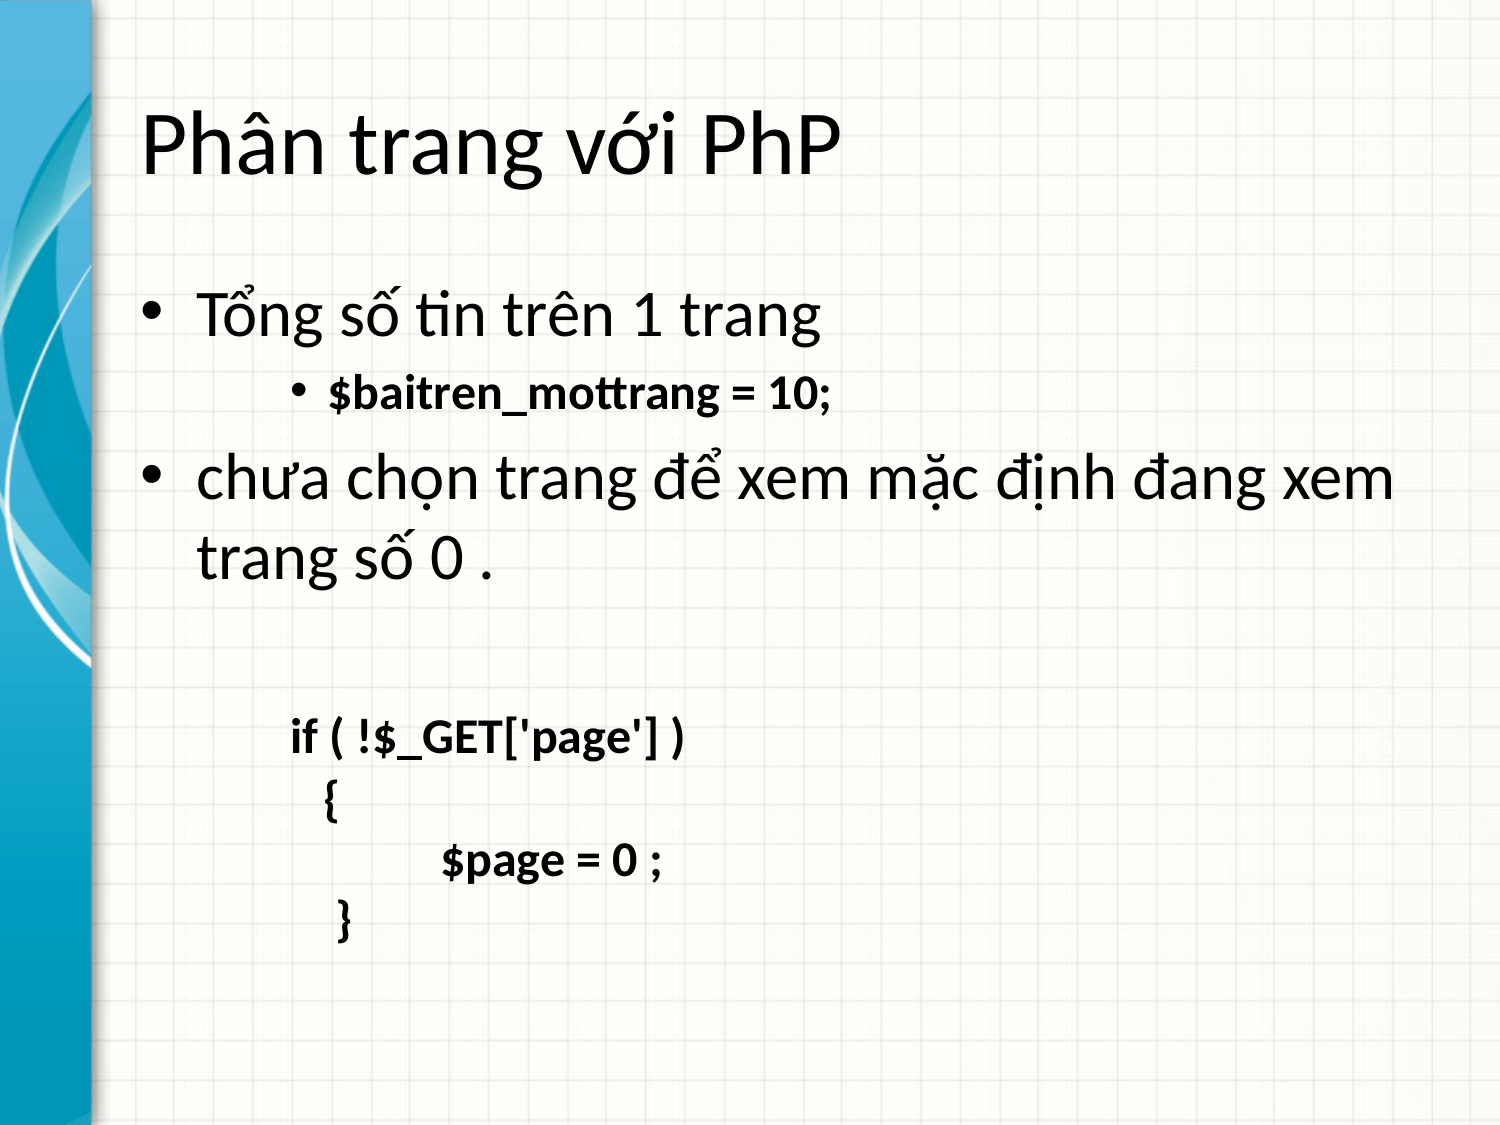

# Phân trang với PhP
Tổng số tin trên 1 trang
$baitren_mottrang = 10;
chưa chọn trang để xem mặc định đang xem trang số 0 .
	if ( !$_GET['page'] )
	   {
    		$page = 0 ;
	    }